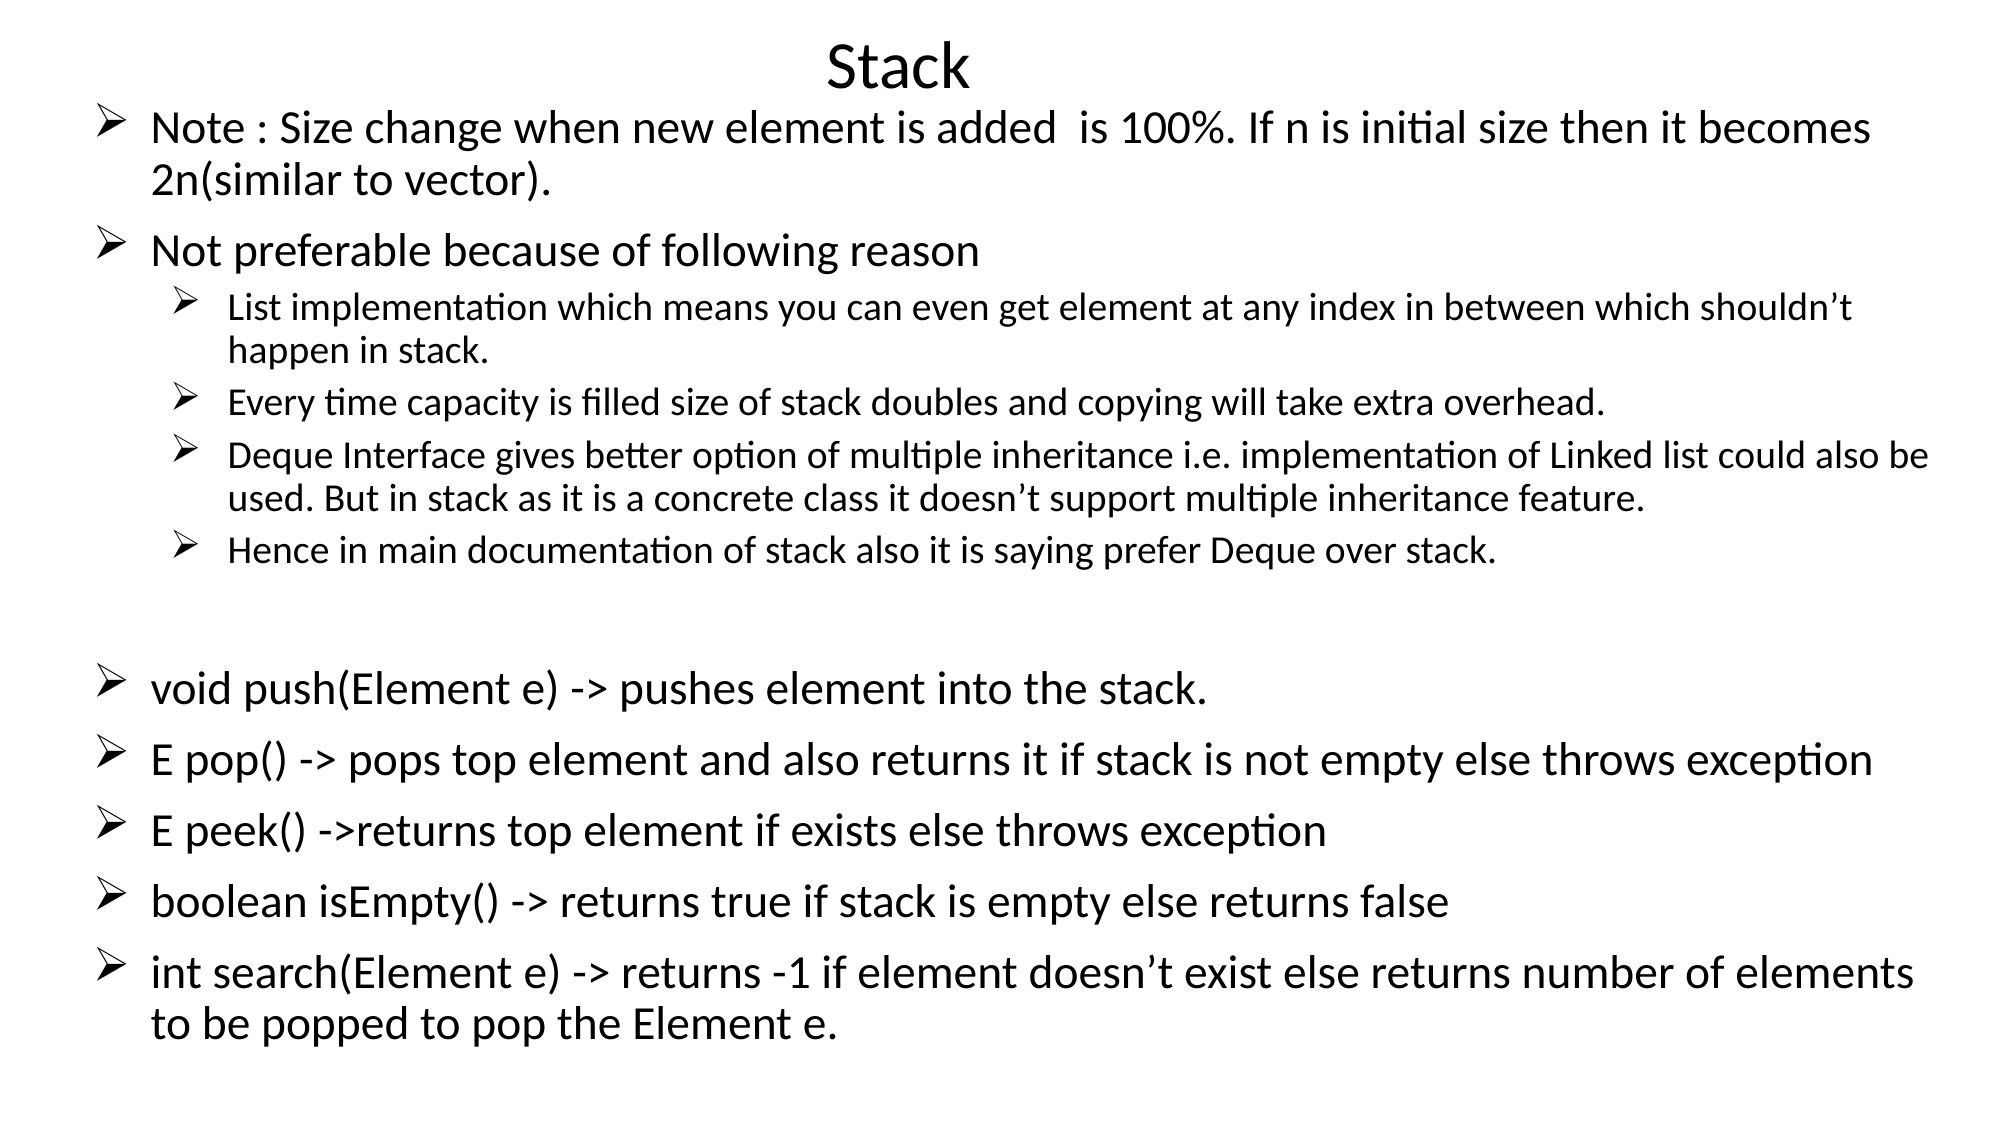

Stack
Note : Size change when new element is added  is 100%. If n is initial size then it becomes 2n(similar to vector).
Not preferable because of following reason
List implementation which means you can even get element at any index in between which shouldn’t happen in stack.
Every time capacity is filled size of stack doubles and copying will take extra overhead.
Deque Interface gives better option of multiple inheritance i.e. implementation of Linked list could also be used. But in stack as it is a concrete class it doesn’t support multiple inheritance feature.
Hence in main documentation of stack also it is saying prefer Deque over stack.

void push(Element e) -> pushes element into the stack.
E pop() -> pops top element and also returns it if stack is not empty else throws exception
E peek() ->returns top element if exists else throws exception
boolean isEmpty() -> returns true if stack is empty else returns false
int search(Element e) -> returns -1 if element doesn’t exist else returns number of elements to be popped to pop the Element e.